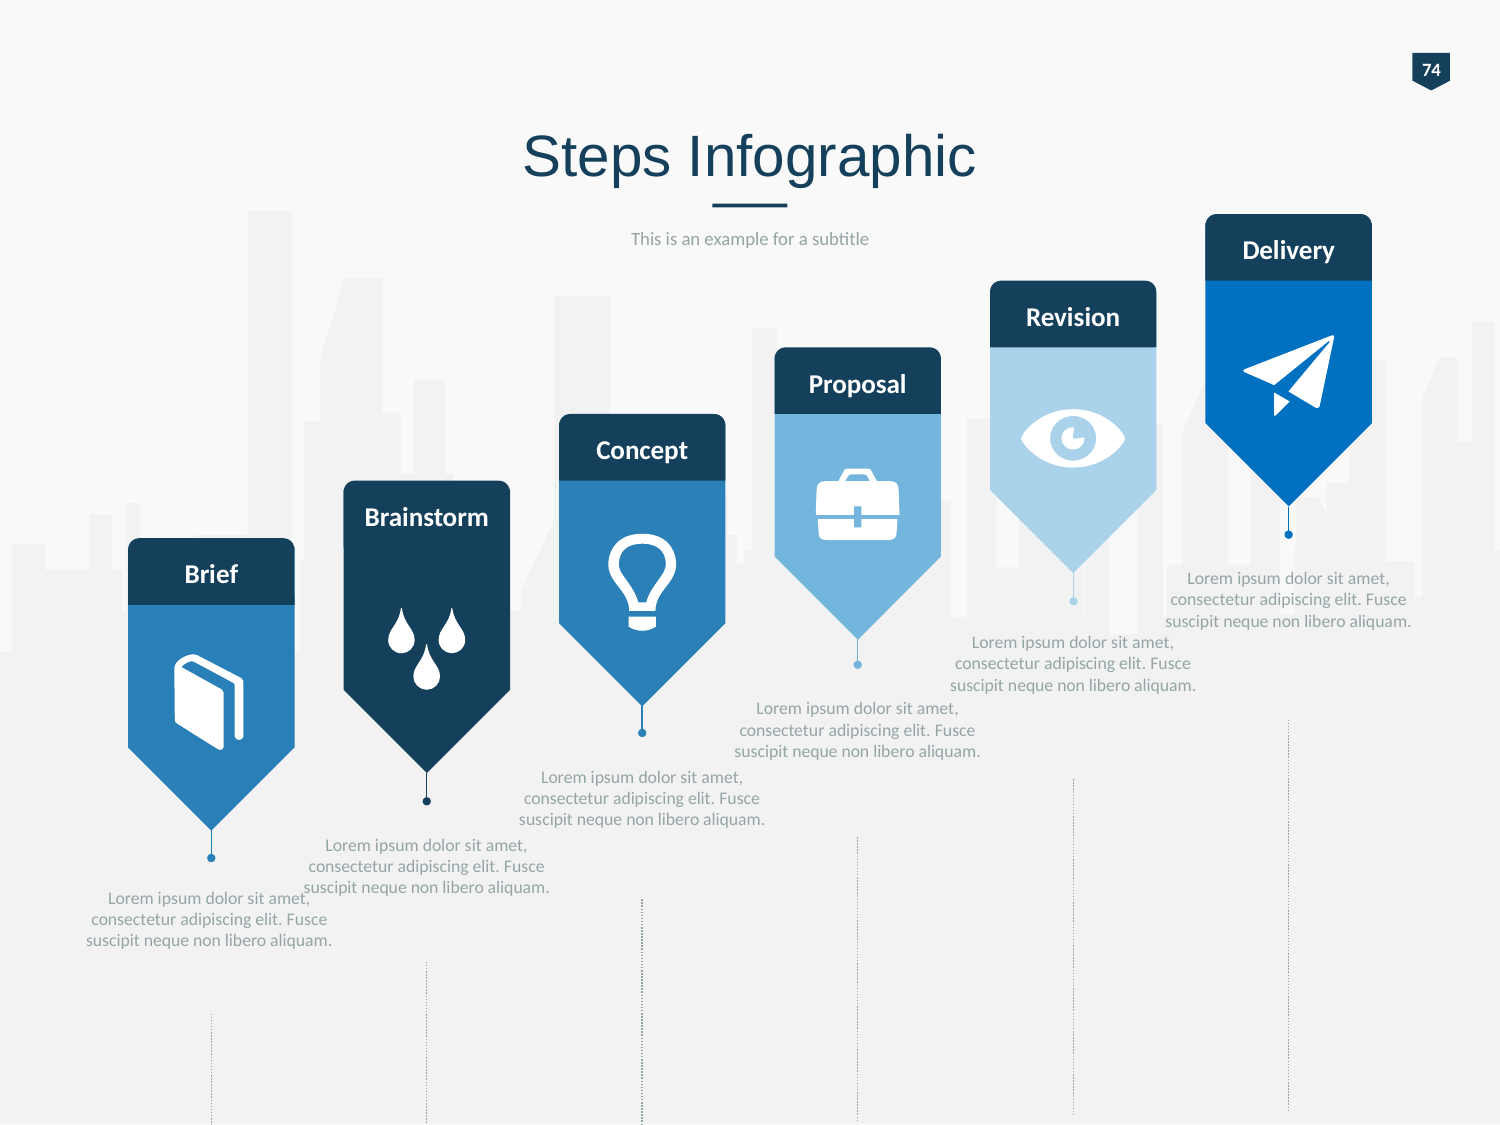

74

# Steps Infographic

Delivery

This is an example for a subtitle
Revision

Proposal

Concept

Brainstorm

Brief

Lorem ipsum dolor sit amet, consectetur adipiscing elit. Fusce suscipit neque non libero aliquam.
Lorem ipsum dolor sit amet, consectetur adipiscing elit. Fusce suscipit neque non libero aliquam.
Lorem ipsum dolor sit amet, consectetur adipiscing elit. Fusce suscipit neque non libero aliquam.
Lorem ipsum dolor sit amet, consectetur adipiscing elit. Fusce suscipit neque non libero aliquam.
Lorem ipsum dolor sit amet, consectetur adipiscing elit. Fusce suscipit neque non libero aliquam.
Lorem ipsum dolor sit amet, consectetur adipiscing elit. Fusce suscipit neque non libero aliquam.